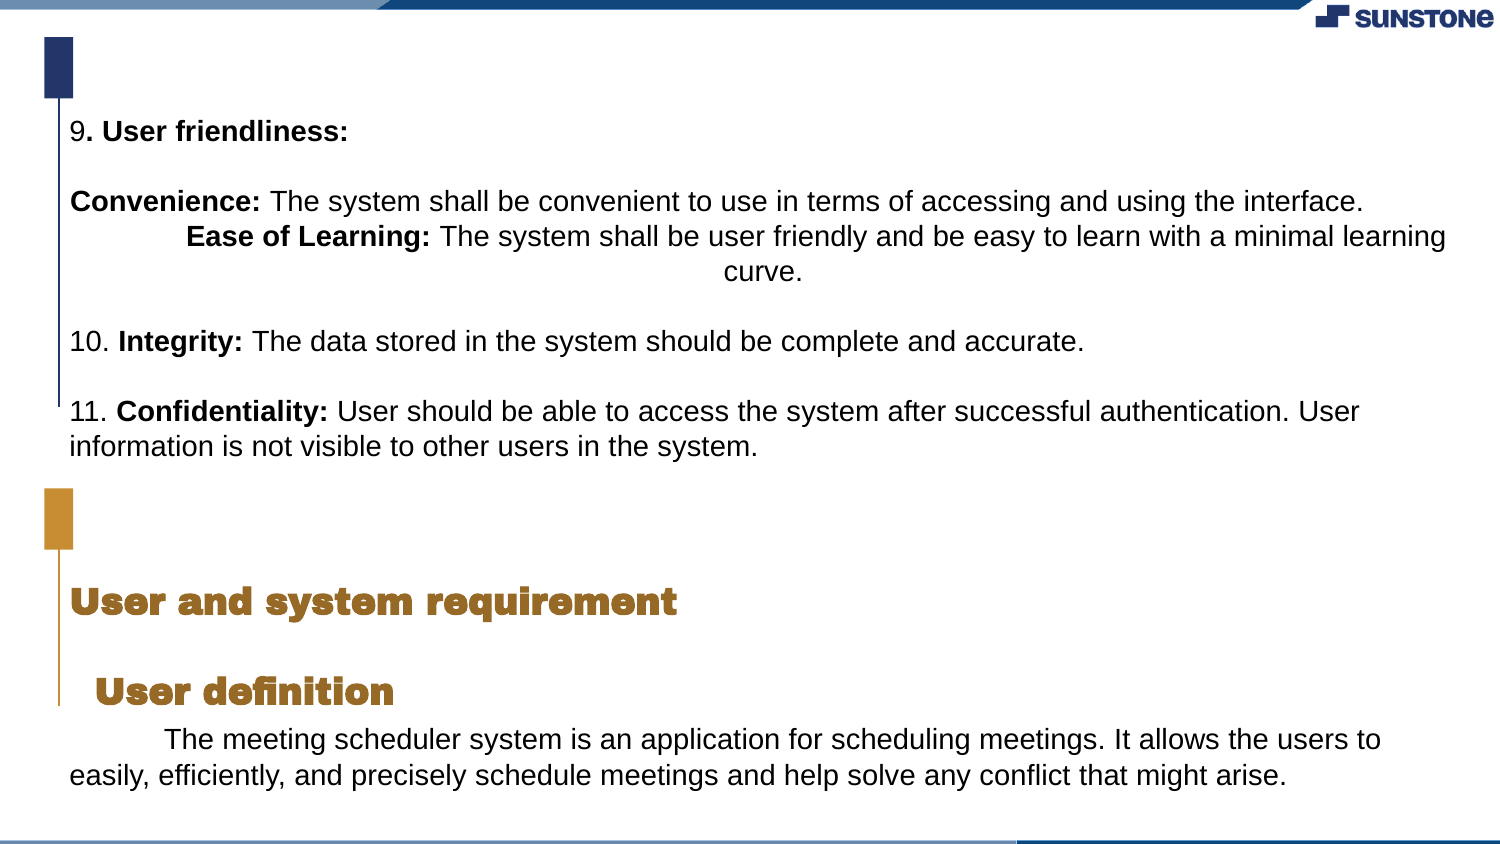

9. User friendliness:

Convenience: The system shall be convenient to use in terms of accessing and using the interface.                         Ease of Learning: The system shall be user friendly and be easy to learn with a minimal learning curve.

10. Integrity: The data stored in the system should be complete and accurate.

11. Confidentiality: User should be able to access the system after successful authentication. User information is not visible to other users in the system.

User and system requirement

  User definition
         The meeting scheduler system is an application for scheduling meetings. It allows the users to easily, efficiently, and precisely schedule meetings and help solve any conflict that might arise.